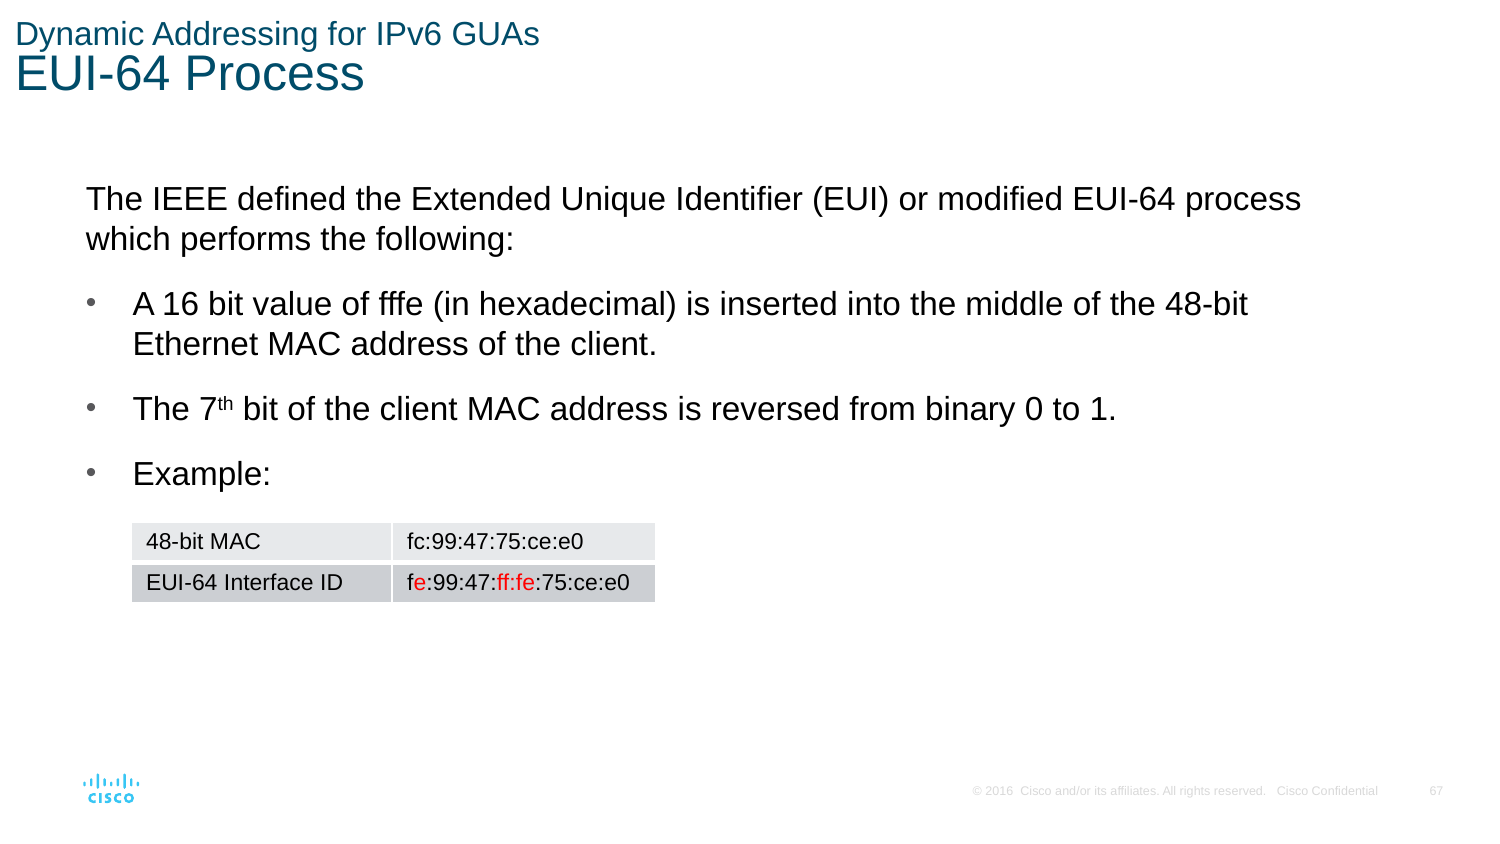

# Dynamic Addressing for IPv6 GUAs EUI-64 Process
The IEEE defined the Extended Unique Identifier (EUI) or modified EUI-64 process which performs the following:
A 16 bit value of fffe (in hexadecimal) is inserted into the middle of the 48-bit Ethernet MAC address of the client.
The 7th bit of the client MAC address is reversed from binary 0 to 1.
Example:

| 48-bit MAC | fc:99:47:75:ce:e0 |
| --- | --- |
| EUI-64 Interface ID | fe:99:47:ff:fe:75:ce:e0 |